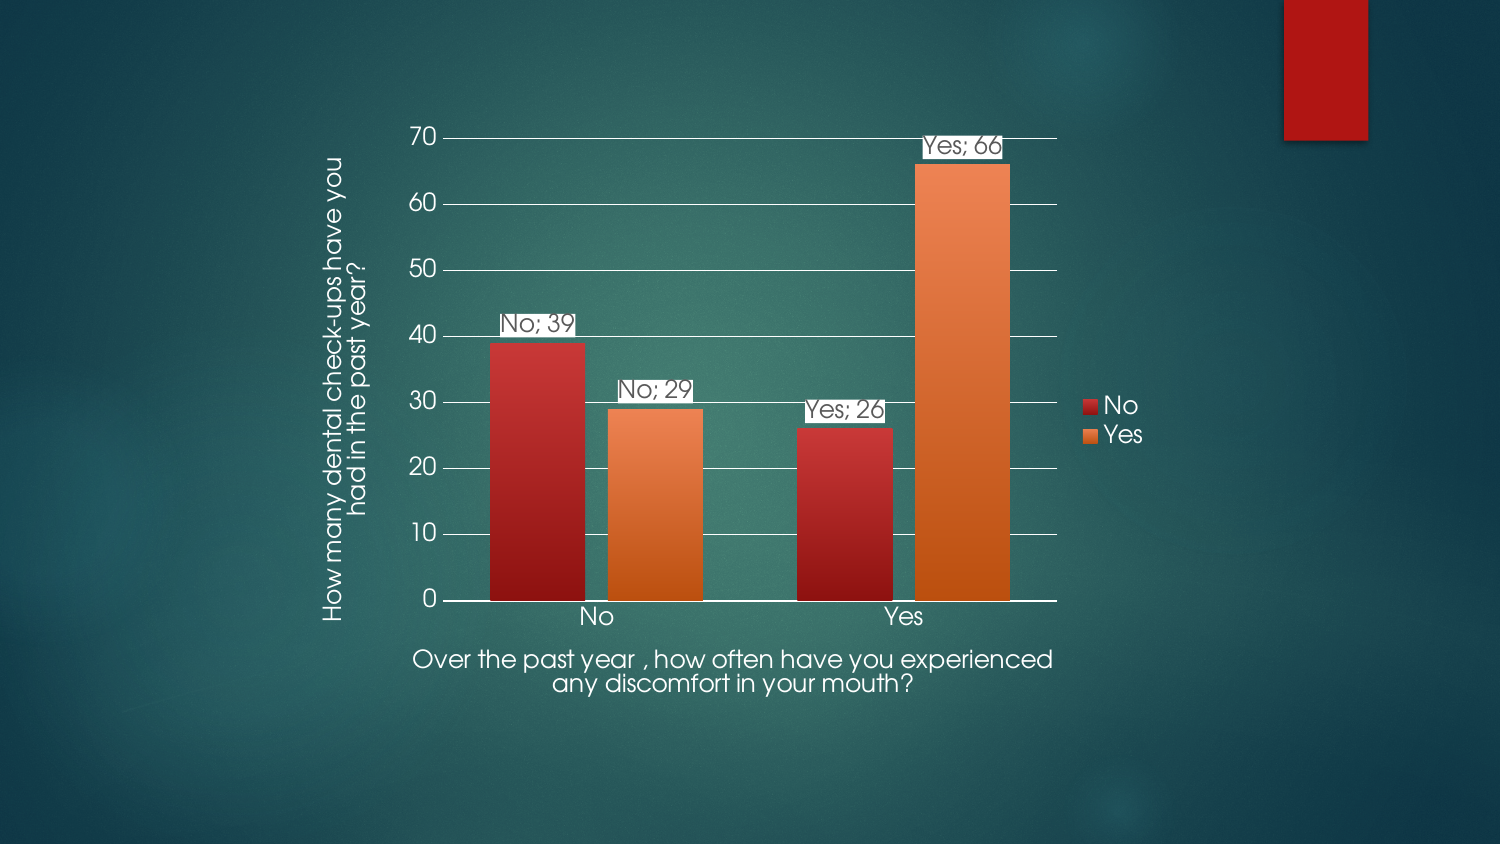

### Chart

| Category | No | Yes |
|---|---|---|
| No | 39.0 | 29.0 |
| Yes | 26.0 | 66.0 |